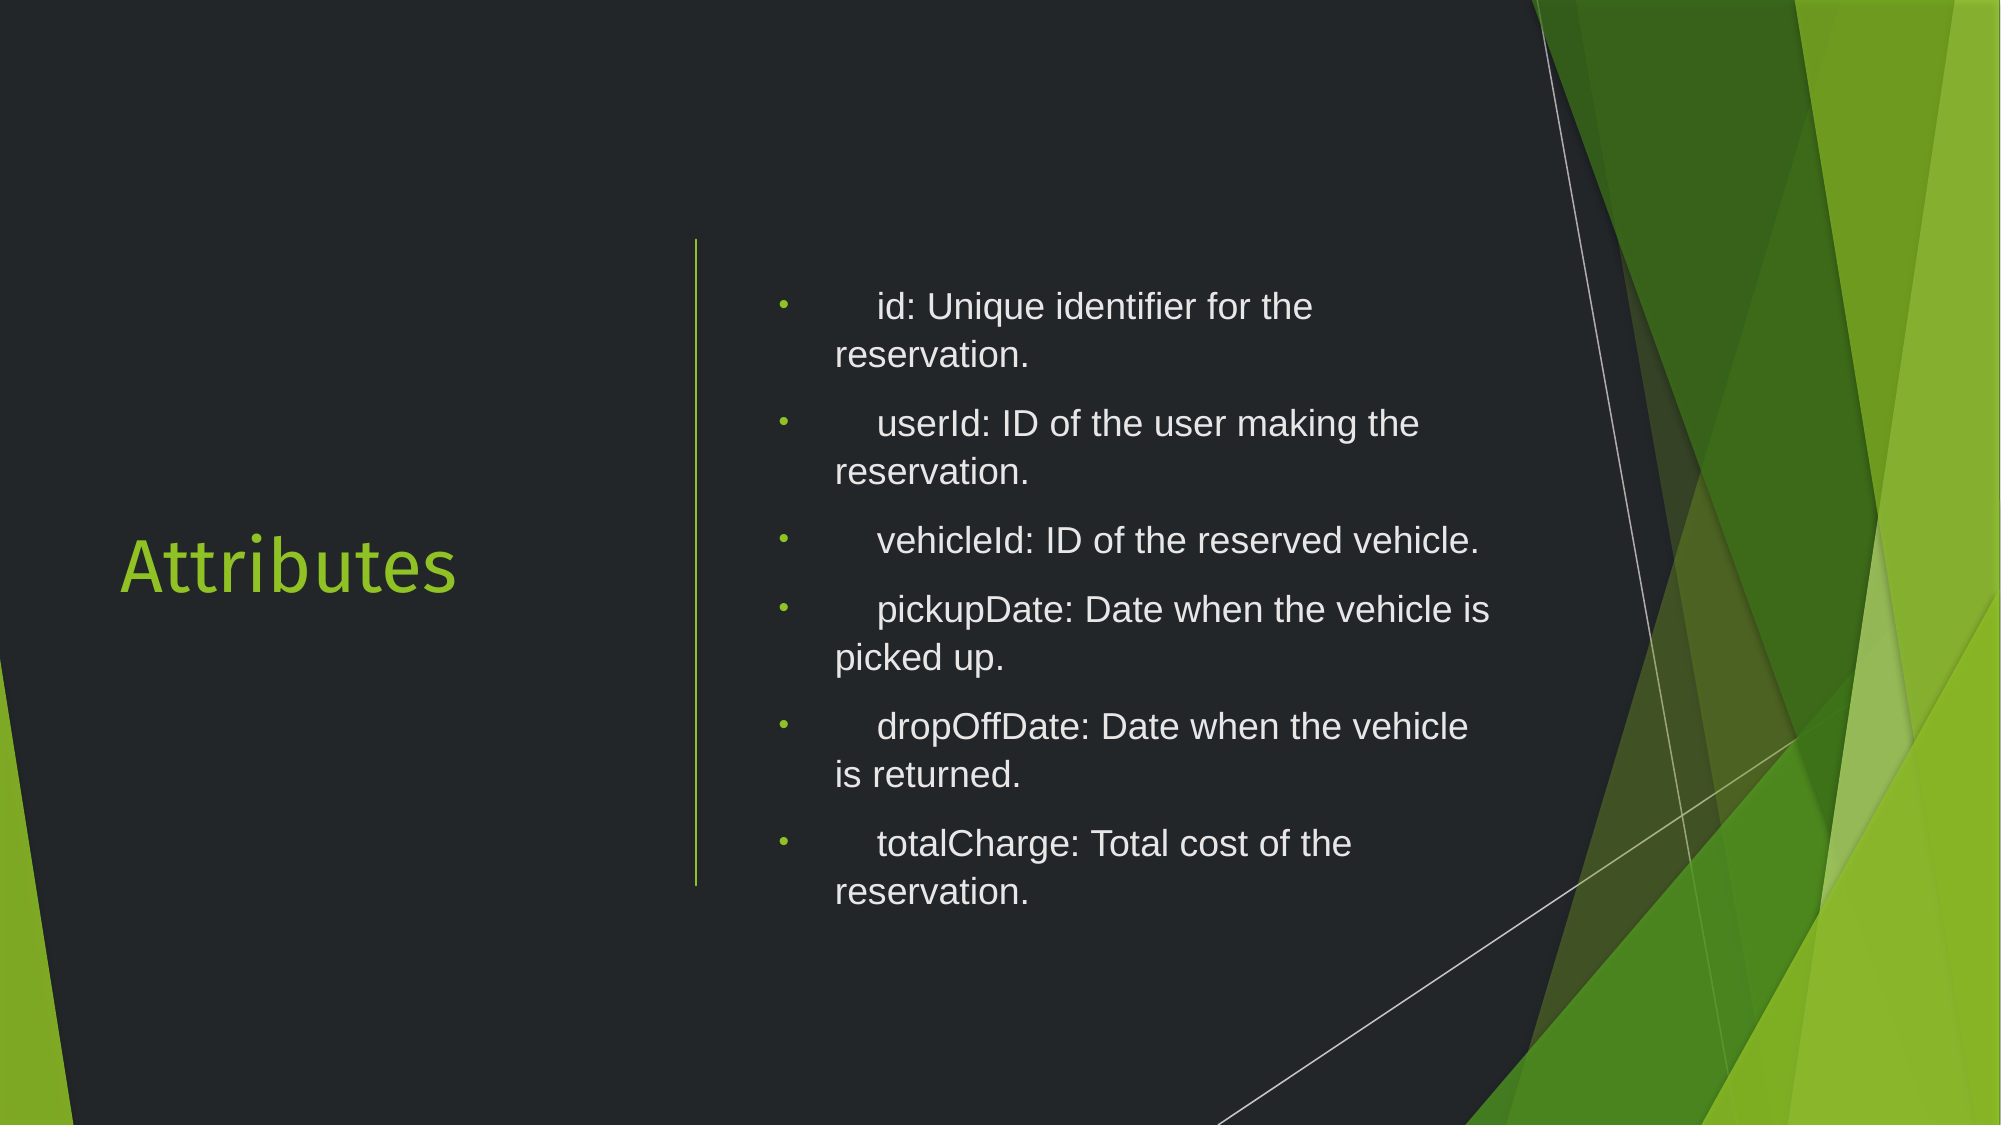

# Attributes

    id: Unique identifier for the reservation.
    userId: ID of the user making the reservation.
    vehicleId: ID of the reserved vehicle.
    pickupDate: Date when the vehicle is picked up.
    dropOffDate: Date when the vehicle is returned.
    totalCharge: Total cost of the reservation.